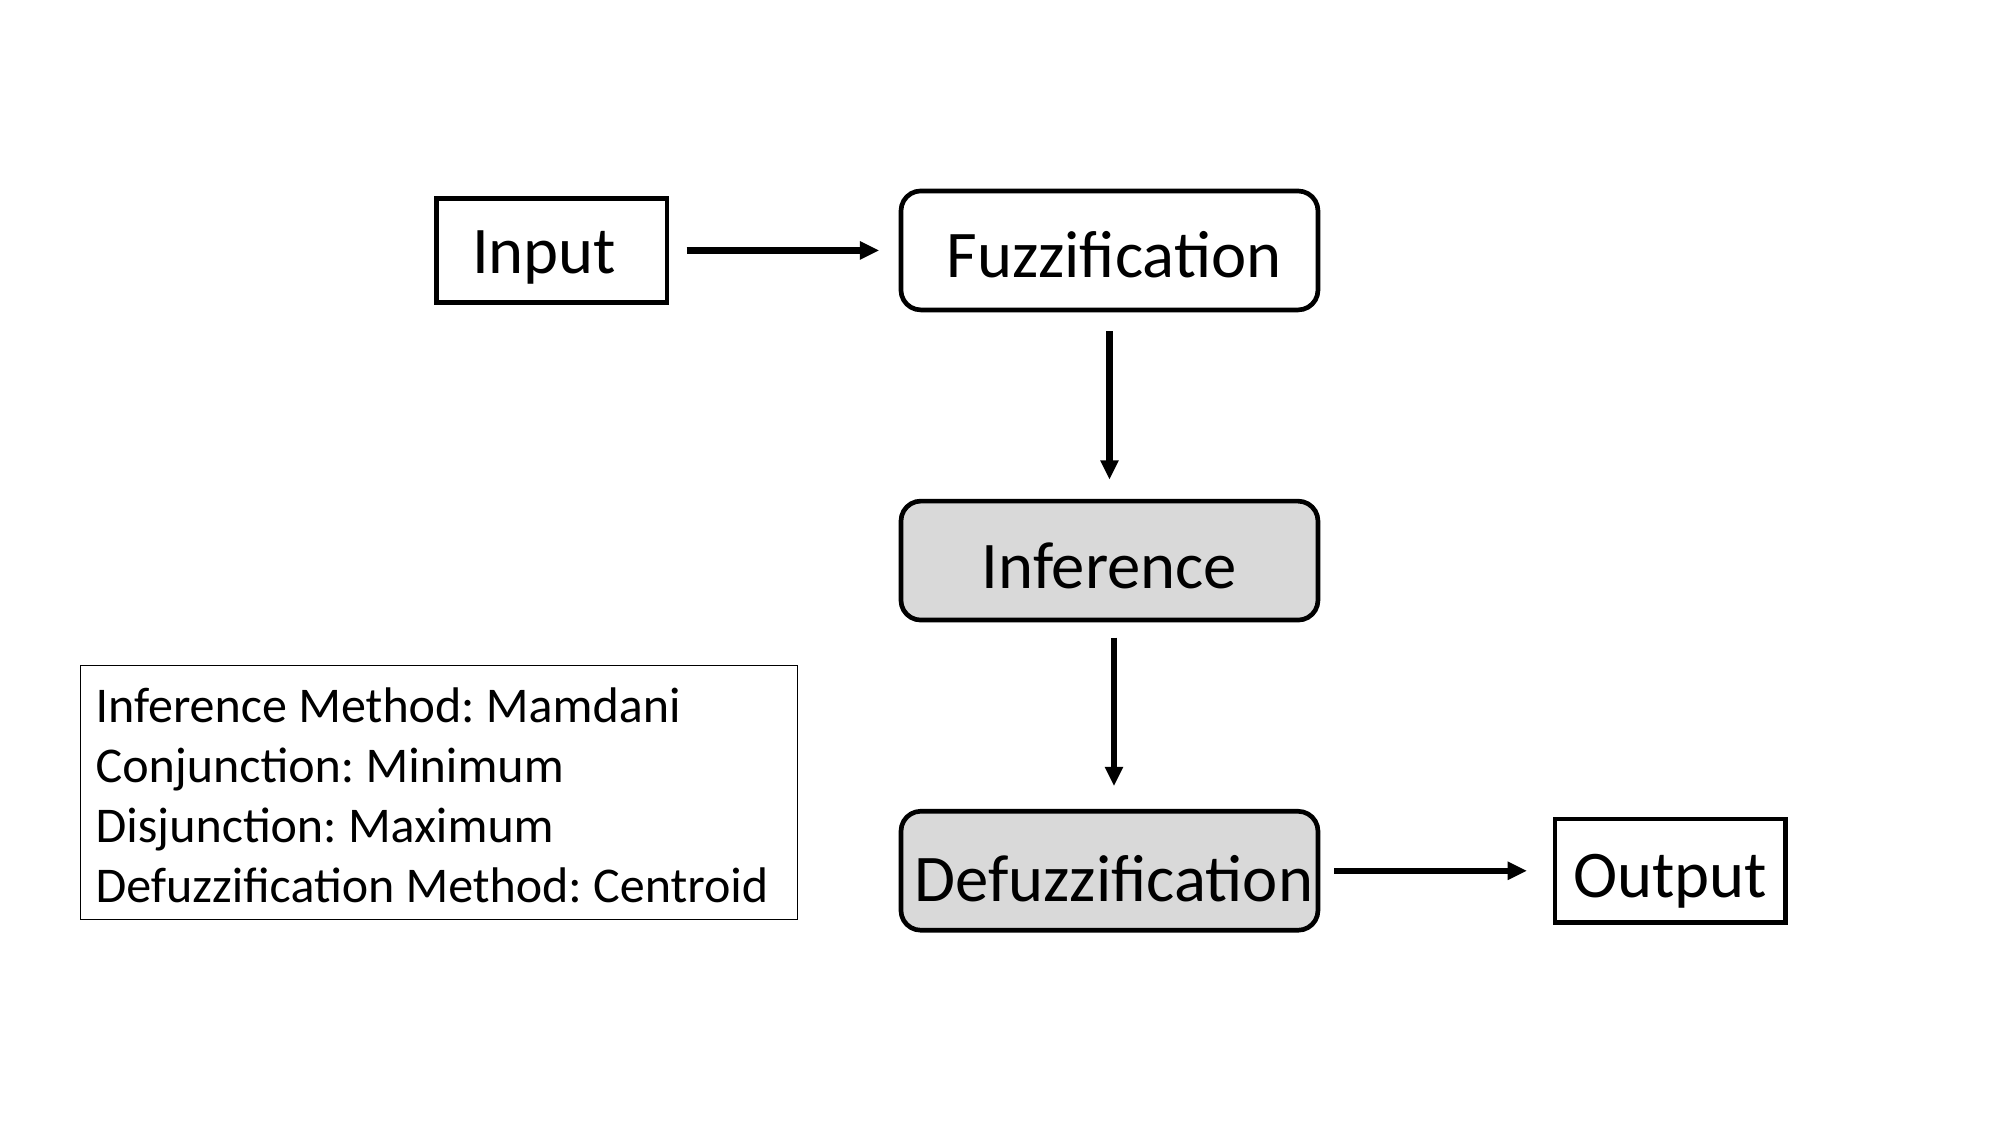

Input
Fuzzification

Inference

Output
Defuzzification
Inference Method: Mamdani
Conjunction: Minimum
Disjunction: Maximum
Defuzzification Method: Centroid